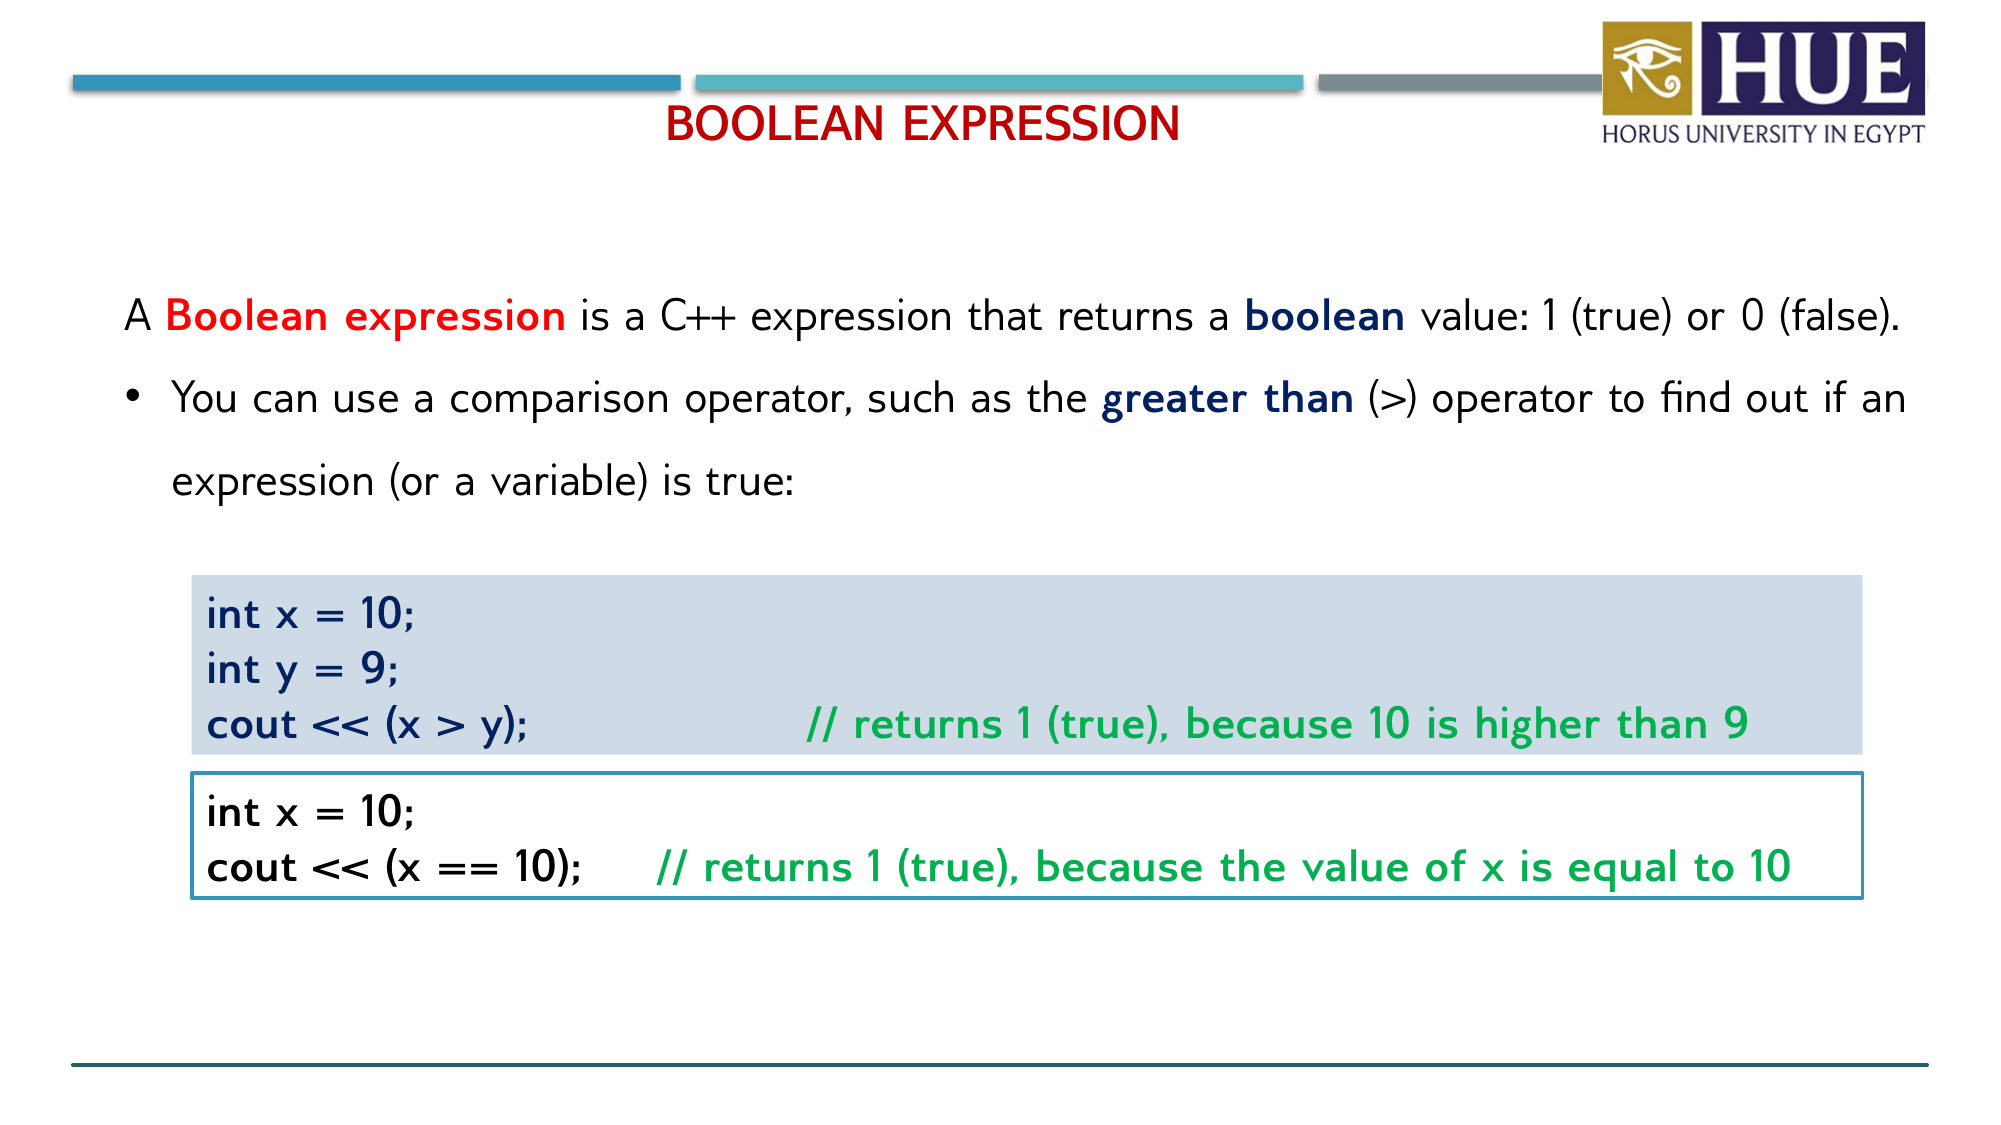

Boolean Expression
A Boolean expression is a C++ expression that returns a boolean value: 1 (true) or 0 (false).
You can use a comparison operator, such as the greater than (>) operator to find out if an expression (or a variable) is true:
int x = 10;
int y = 9;
cout << (x > y); 		// returns 1 (true), because 10 is higher than 9
int x = 10;
cout << (x == 10);  	// returns 1 (true), because the value of x is equal to 10